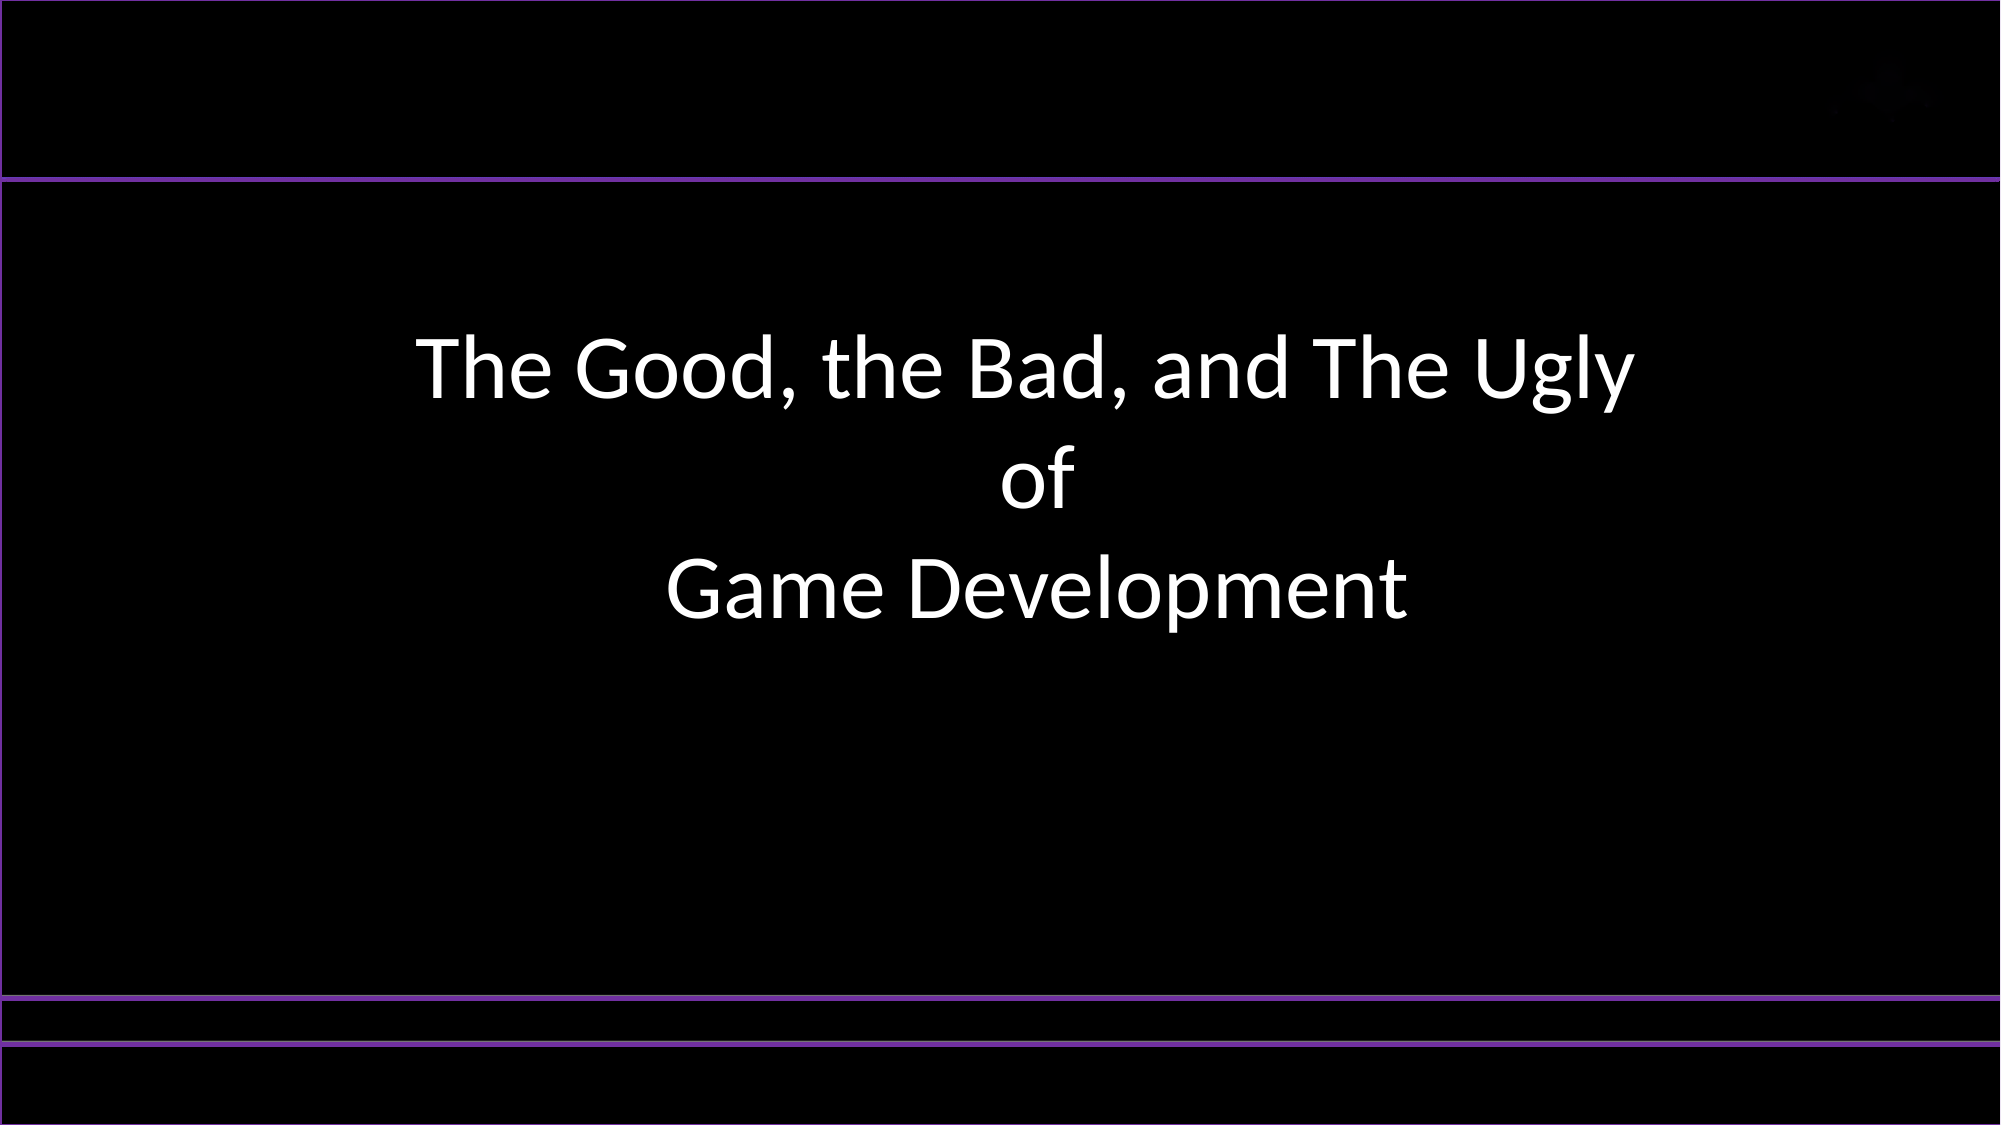

The Good, the Bad, and The Ugly
of
Game Development